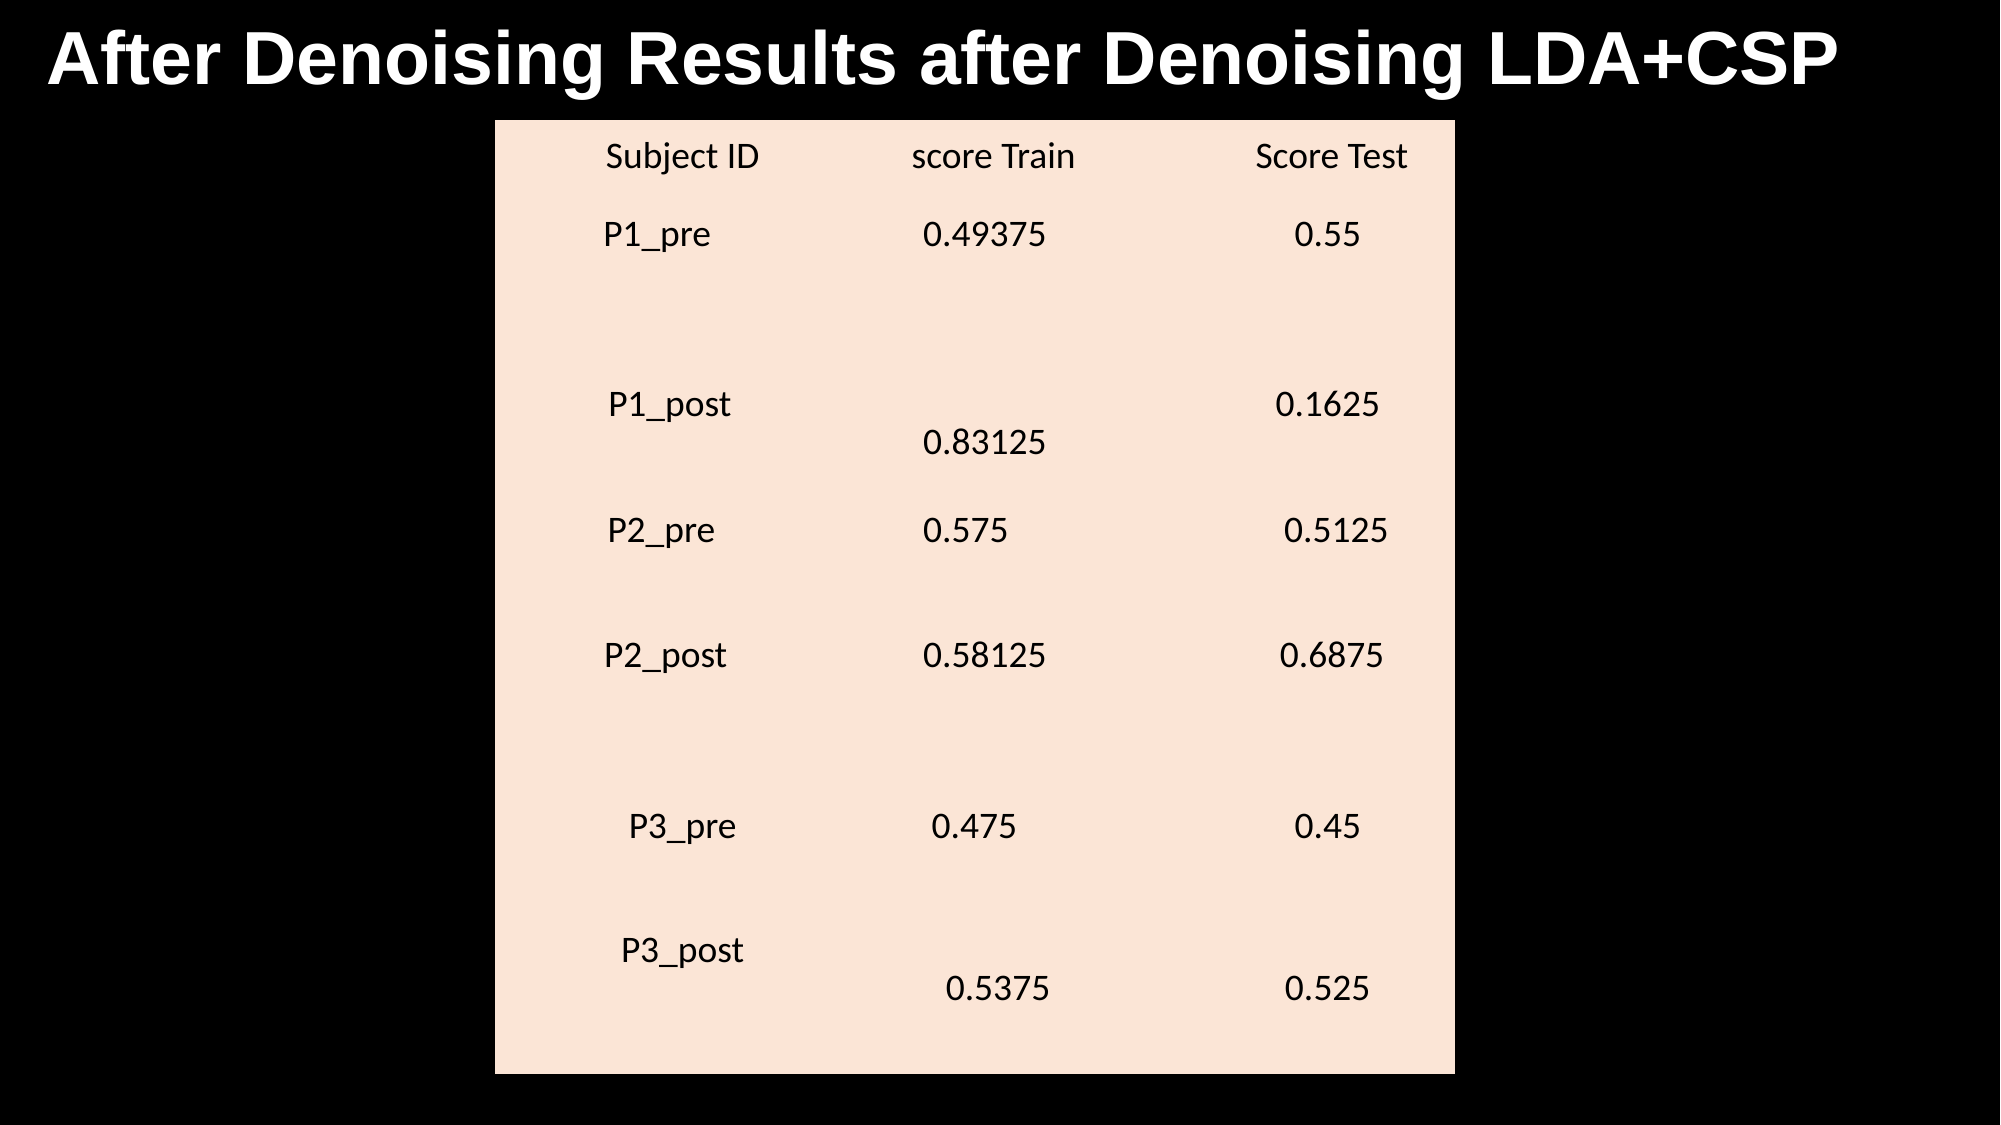

# After Denoising Results after Denoising LDA+CSP
| Subject ID | score Train | Score Test |
| --- | --- | --- |
| P1\_pre | 0.49375 | 0.55 |
| P1\_post | 0.83125 | 0.1625 |
| P2\_pre | 0.575 | 0.5125 |
| P2\_post | 0.58125 | 0.6875 |
| P3\_pre | 0.475 | 0.45 |
| P3\_post | 0.5375 | 0.525 |
12